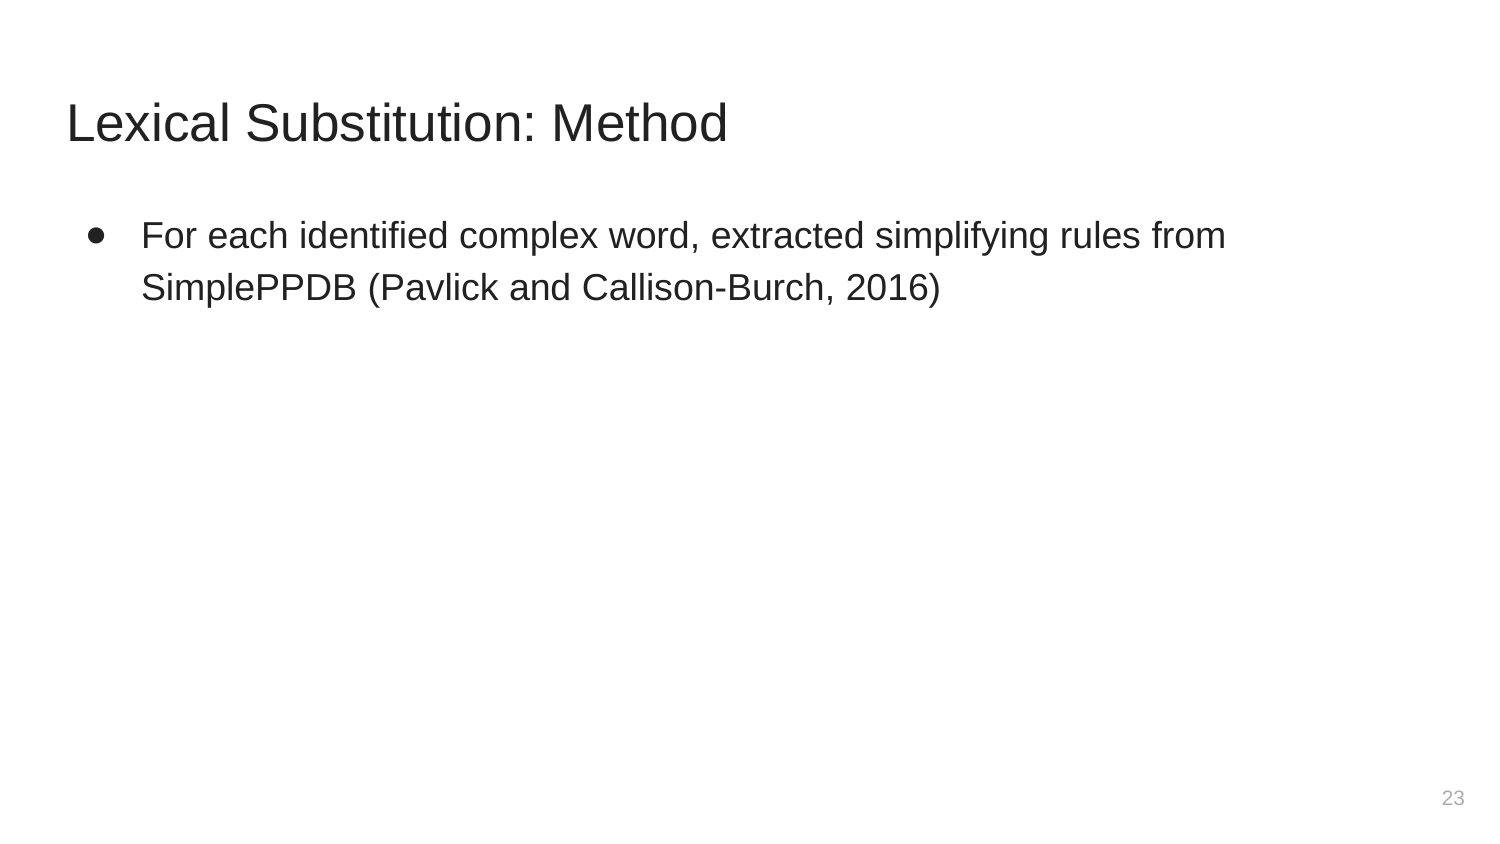

# Lexical Substitution: Method
For each identified complex word, extracted simplifying rules from SimplePPDB (Pavlick and Callison-Burch, 2016)
23